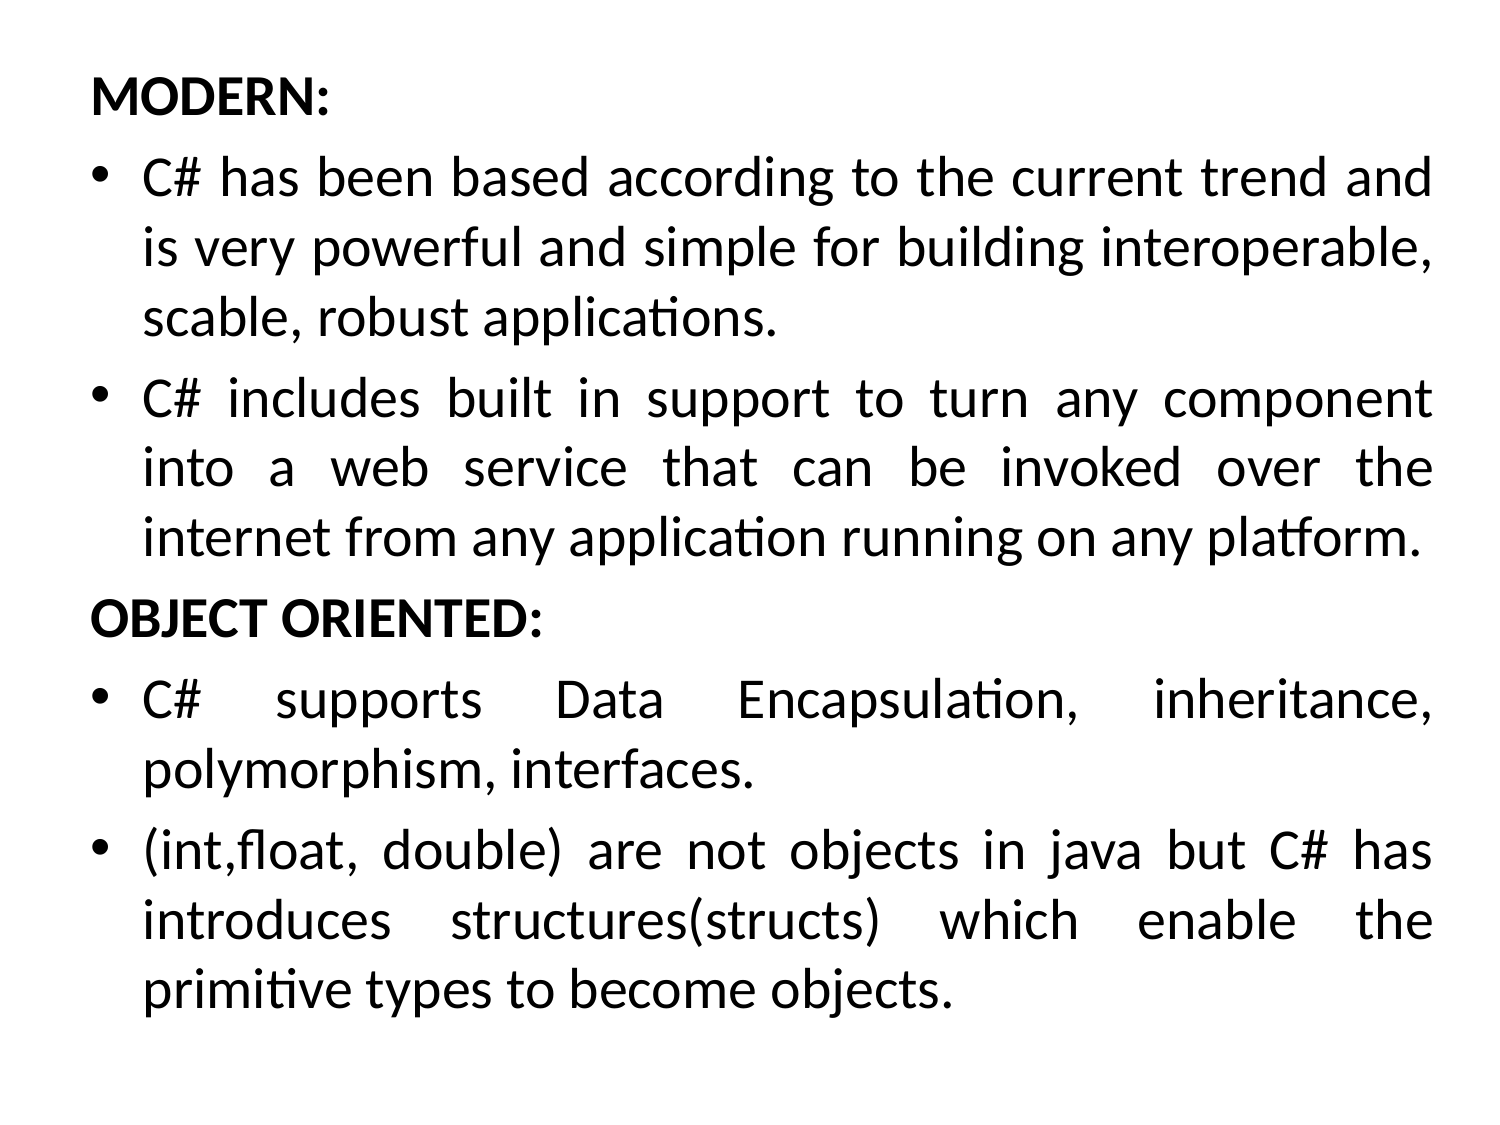

MODERN:
C# has been based according to the current trend and is very powerful and simple for building interoperable, scable, robust applications.
C# includes built in support to turn any component into a web service that can be invoked over the internet from any application running on any platform.
OBJECT ORIENTED:
C# supports Data Encapsulation, inheritance, polymorphism, interfaces.
(int,float, double) are not objects in java but C# has introduces structures(structs) which enable the primitive types to become objects.